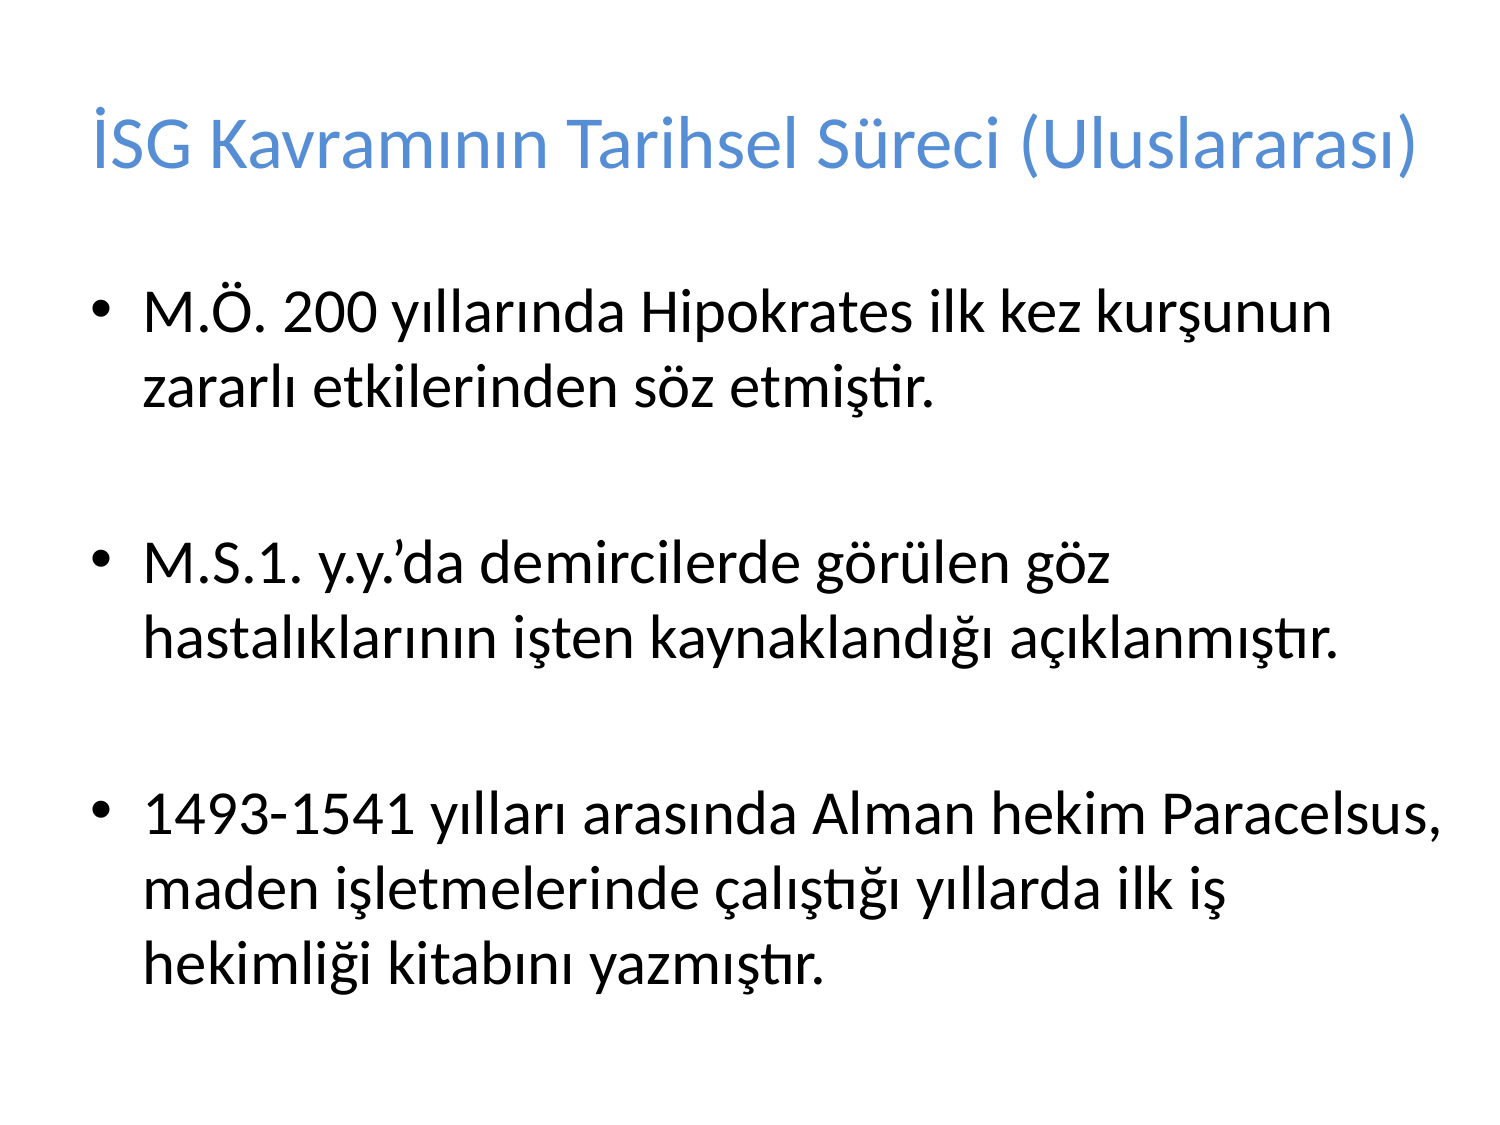

# İSG Kavramının Tarihsel Süreci (Uluslararası)
M.Ö. 200 yıllarında Hipokrates ilk kez kurşunun zararlı etkilerinden söz etmiştir.

M.S.1. y.y.’da demircilerde görülen göz hastalıklarının işten kaynaklandığı açıklanmıştır.

1493-1541 yılları arasında Alman hekim Paracelsus, maden işletmelerinde çalıştığı yıllarda ilk iş hekimliği kitabını yazmıştır.